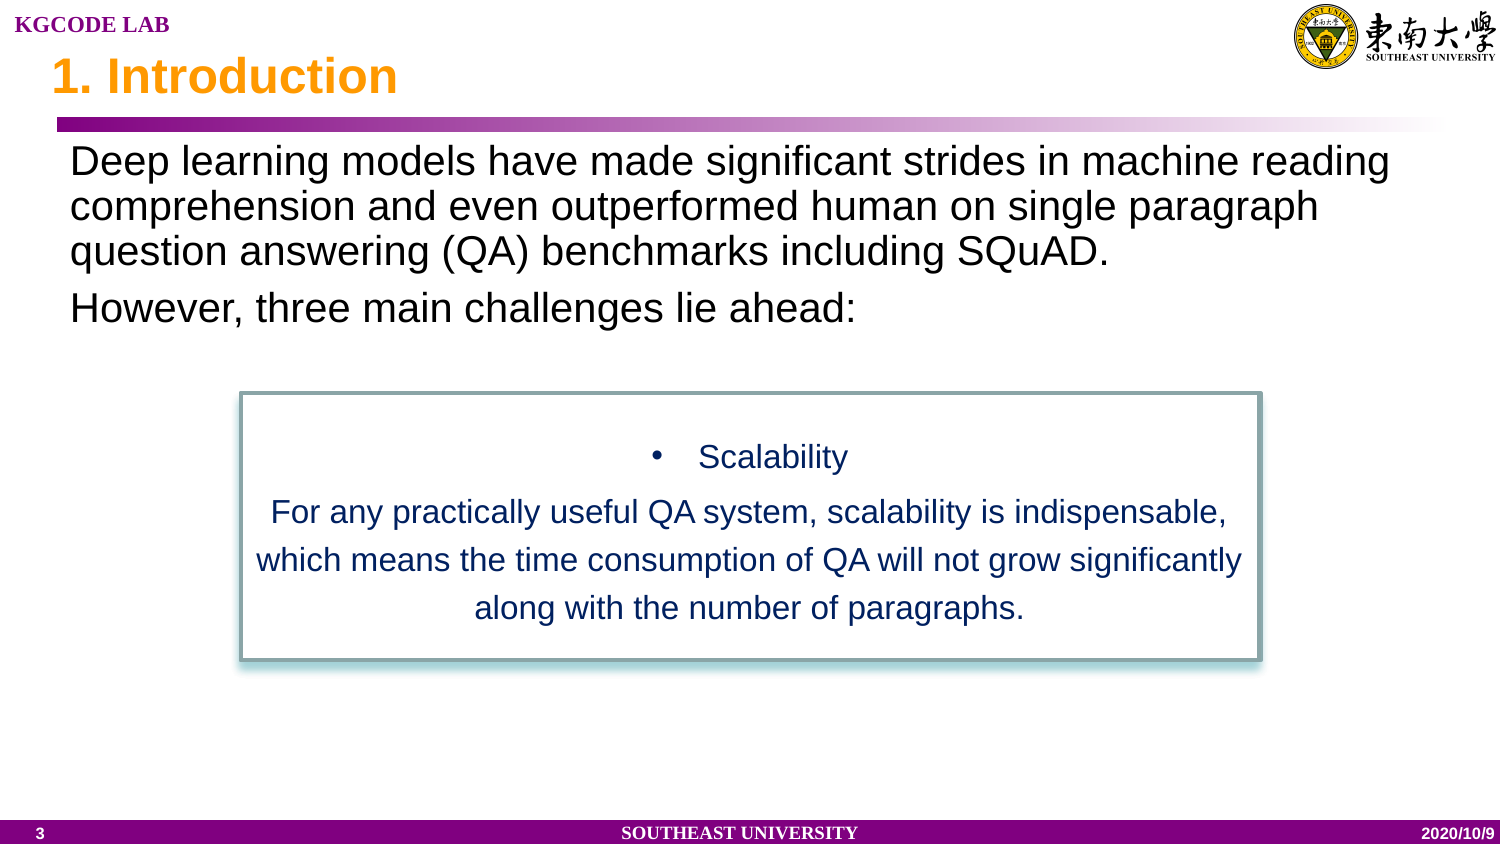

1. Introduction

Deep learning models have made significant strides in machine reading comprehension and even outperformed human on single paragraph question answering (QA) benchmarks including SQuAD.
However, three main challenges lie ahead:
Explainability
Explicit reasoning paths, which enable verification of logical rigor, are vital for the reliability of QA systems. The HotpotQA requires models to provide supporting sentences.
Scalability
For any practically useful QA system, scalability is indispensable, which means the time consumption of QA will not grow significantly along with the number of paragraphs.
Reasoning Ability
Models for single paragraph QA tend to seek answers in sentences matched by the question, which does not involve complex reasoning.